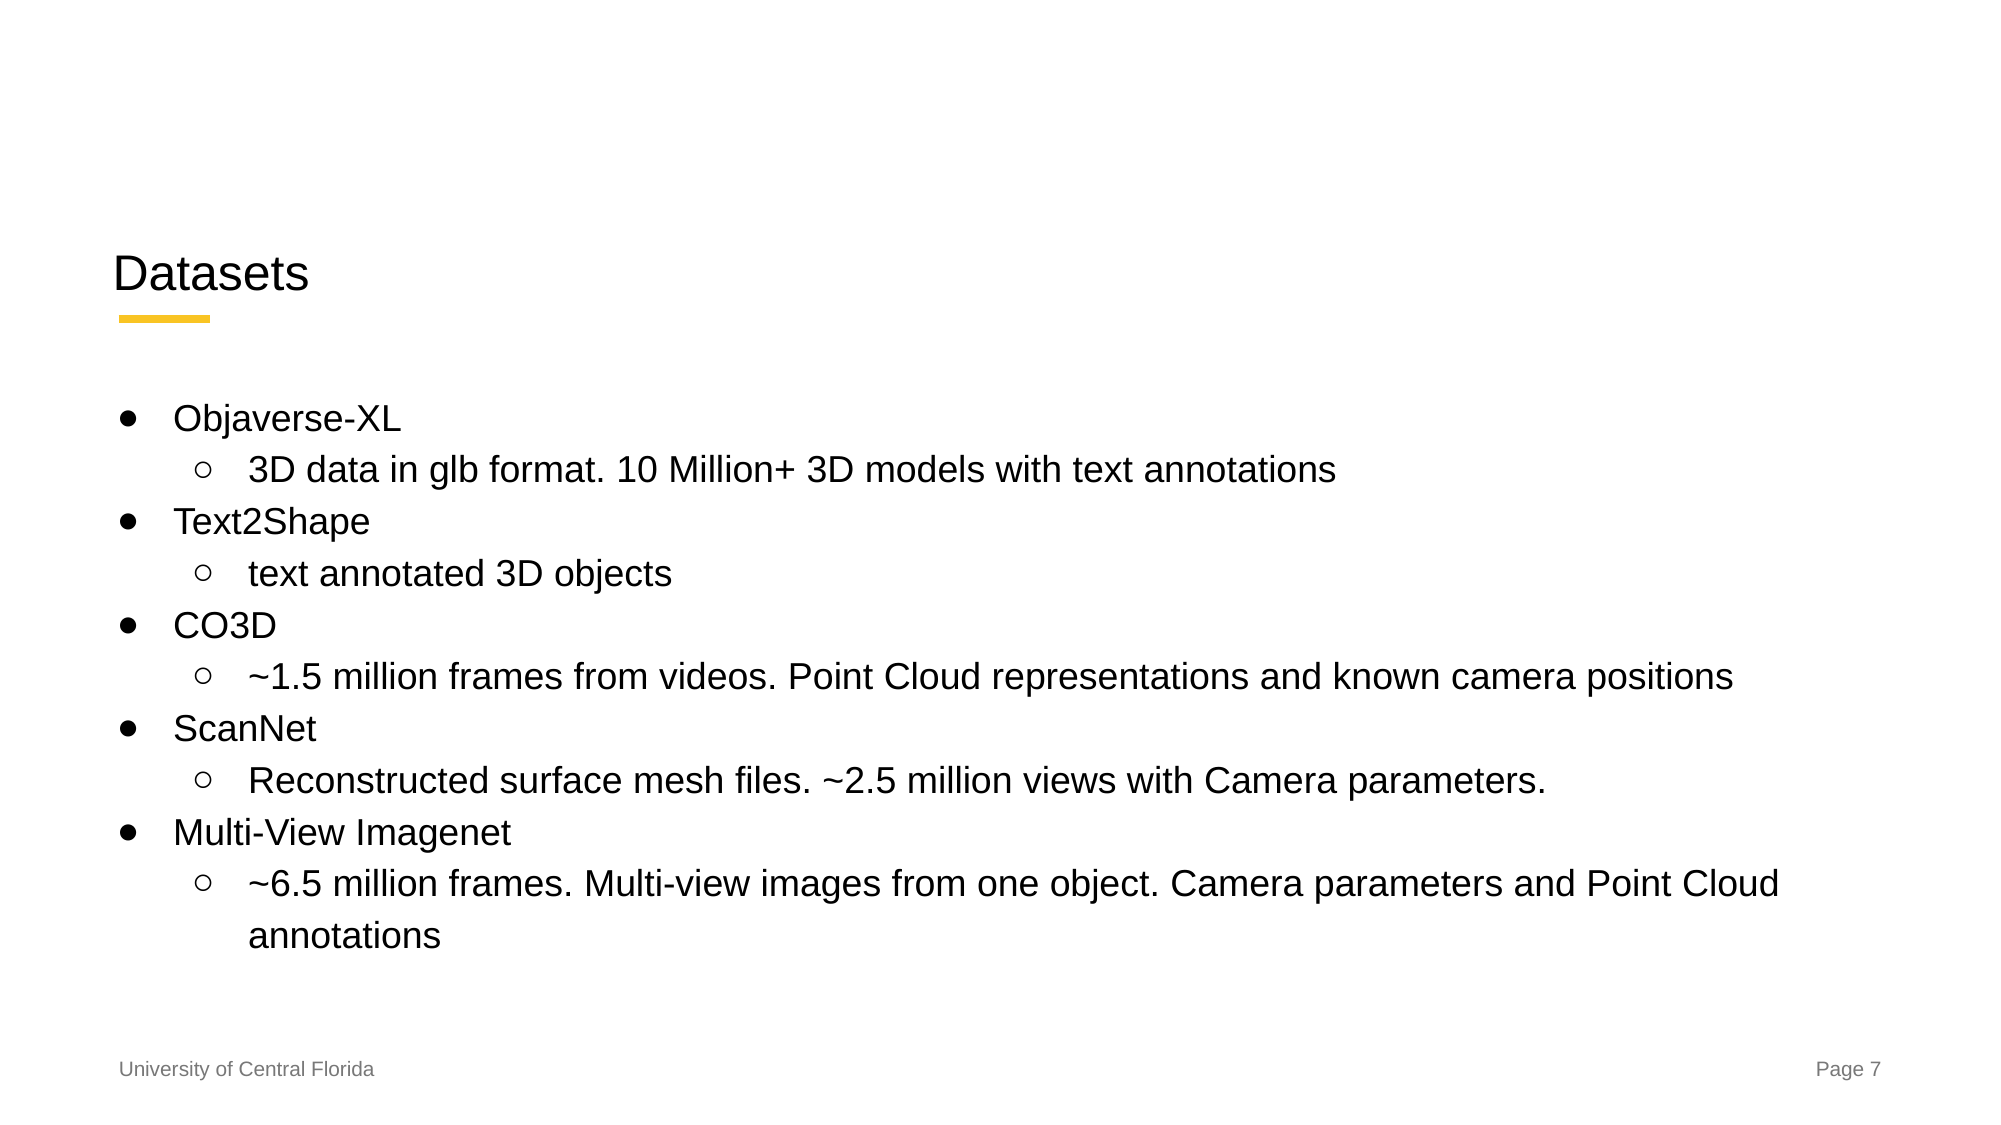

# Datasets
Objaverse-XL
3D data in glb format. 10 Million+ 3D models with text annotations
Text2Shape
text annotated 3D objects
CO3D
~1.5 million frames from videos. Point Cloud representations and known camera positions
ScanNet
Reconstructed surface mesh files. ~2.5 million views with Camera parameters.
Multi-View Imagenet
~6.5 million frames. Multi-view images from one object. Camera parameters and Point Cloud annotations